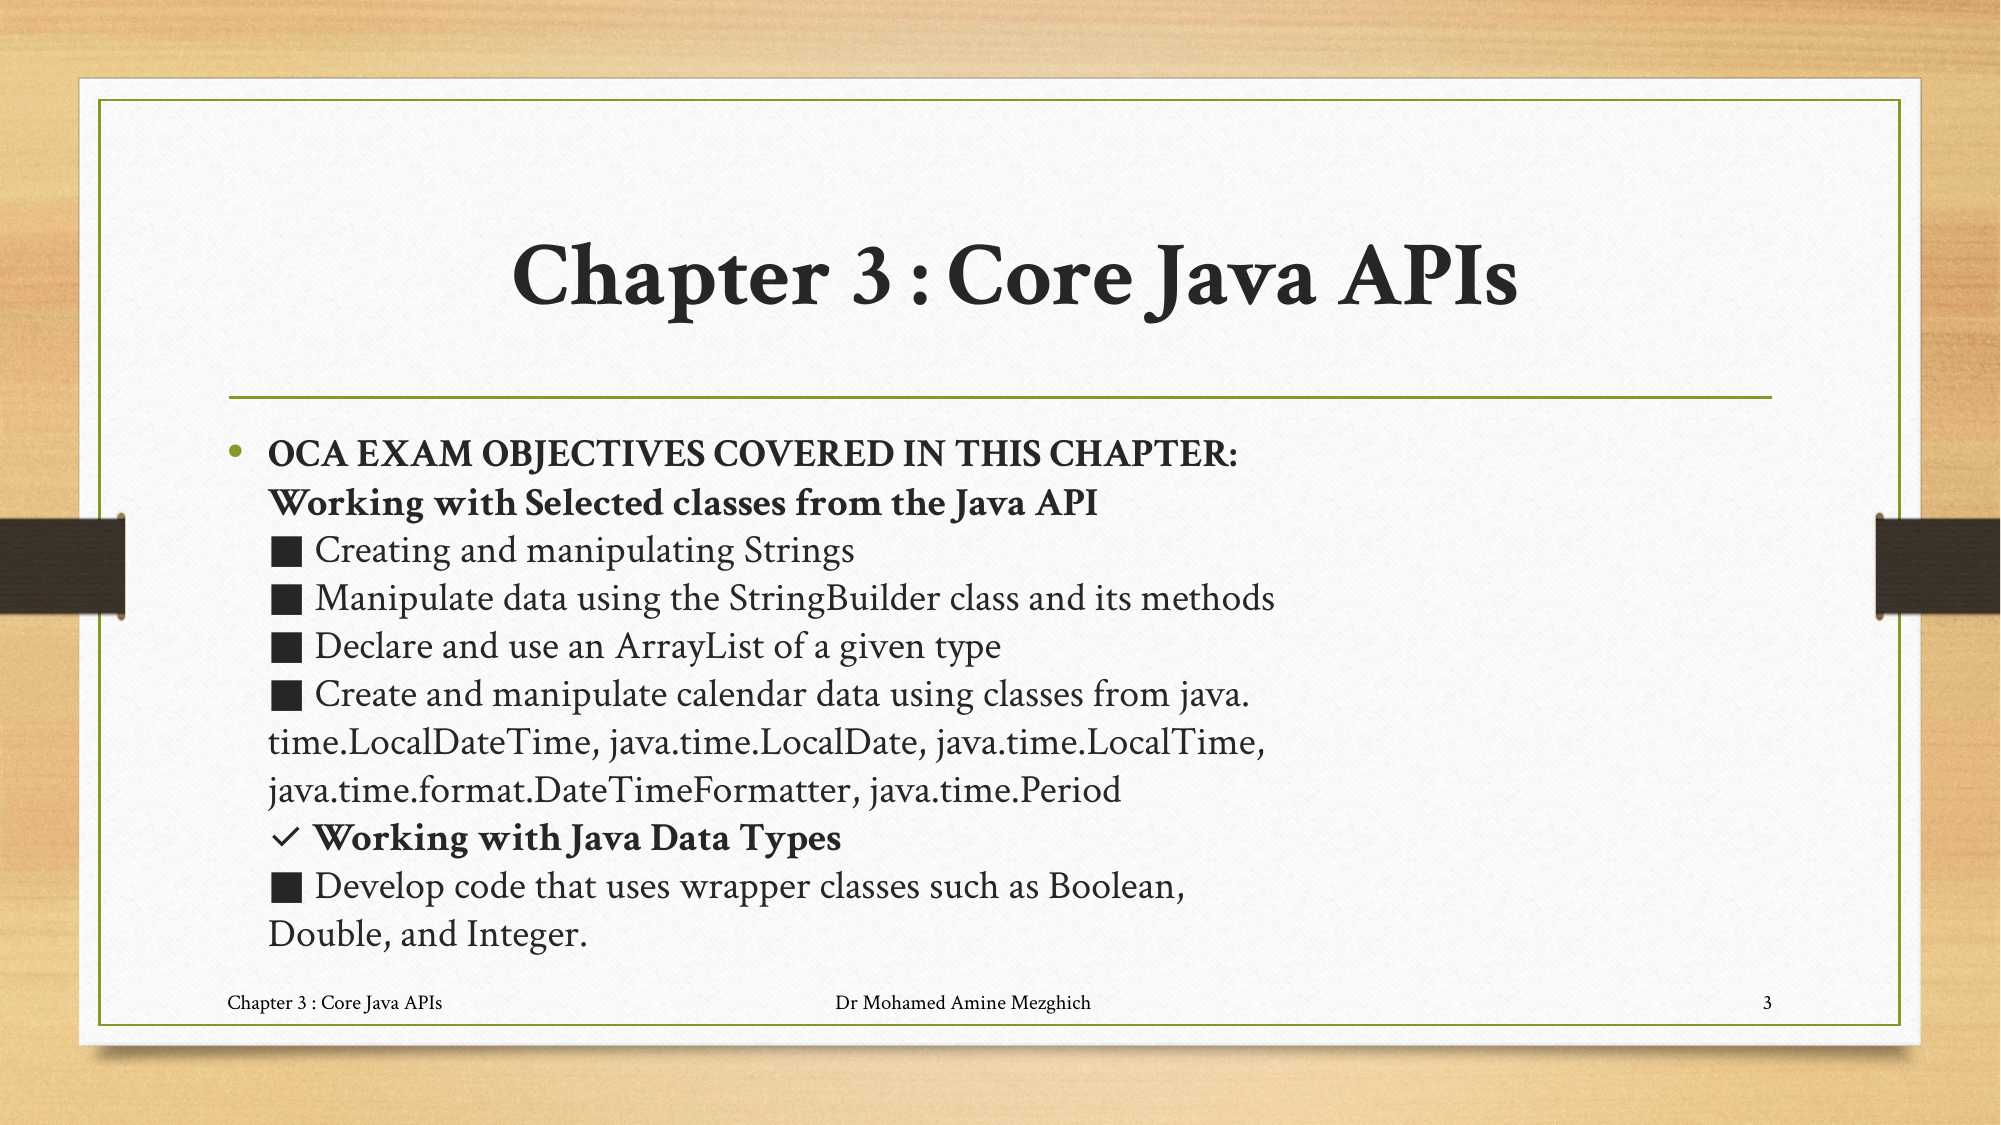

# Chapter 3 : Core Java APIs
OCA EXAM OBJECTIVES COVERED IN THIS CHAPTER:
Working with Selected classes from the Java API
■ Creating and manipulating Strings
■ Manipulate data using the StringBuilder class and its methods
■ Declare and use an ArrayList of a given type
■ Create and manipulate calendar data using classes from java.
time.LocalDateTime, java.time.LocalDate, java.time.LocalTime, java.time.format.DateTimeFormatter, java.time.Period
✓ Working with Java Data Types
■ Develop code that uses wrapper classes such as Boolean,
Double, and Integer.
Chapter 3 : Core Java APIs                                                                                   Dr Mohamed Amine Mezghich
3